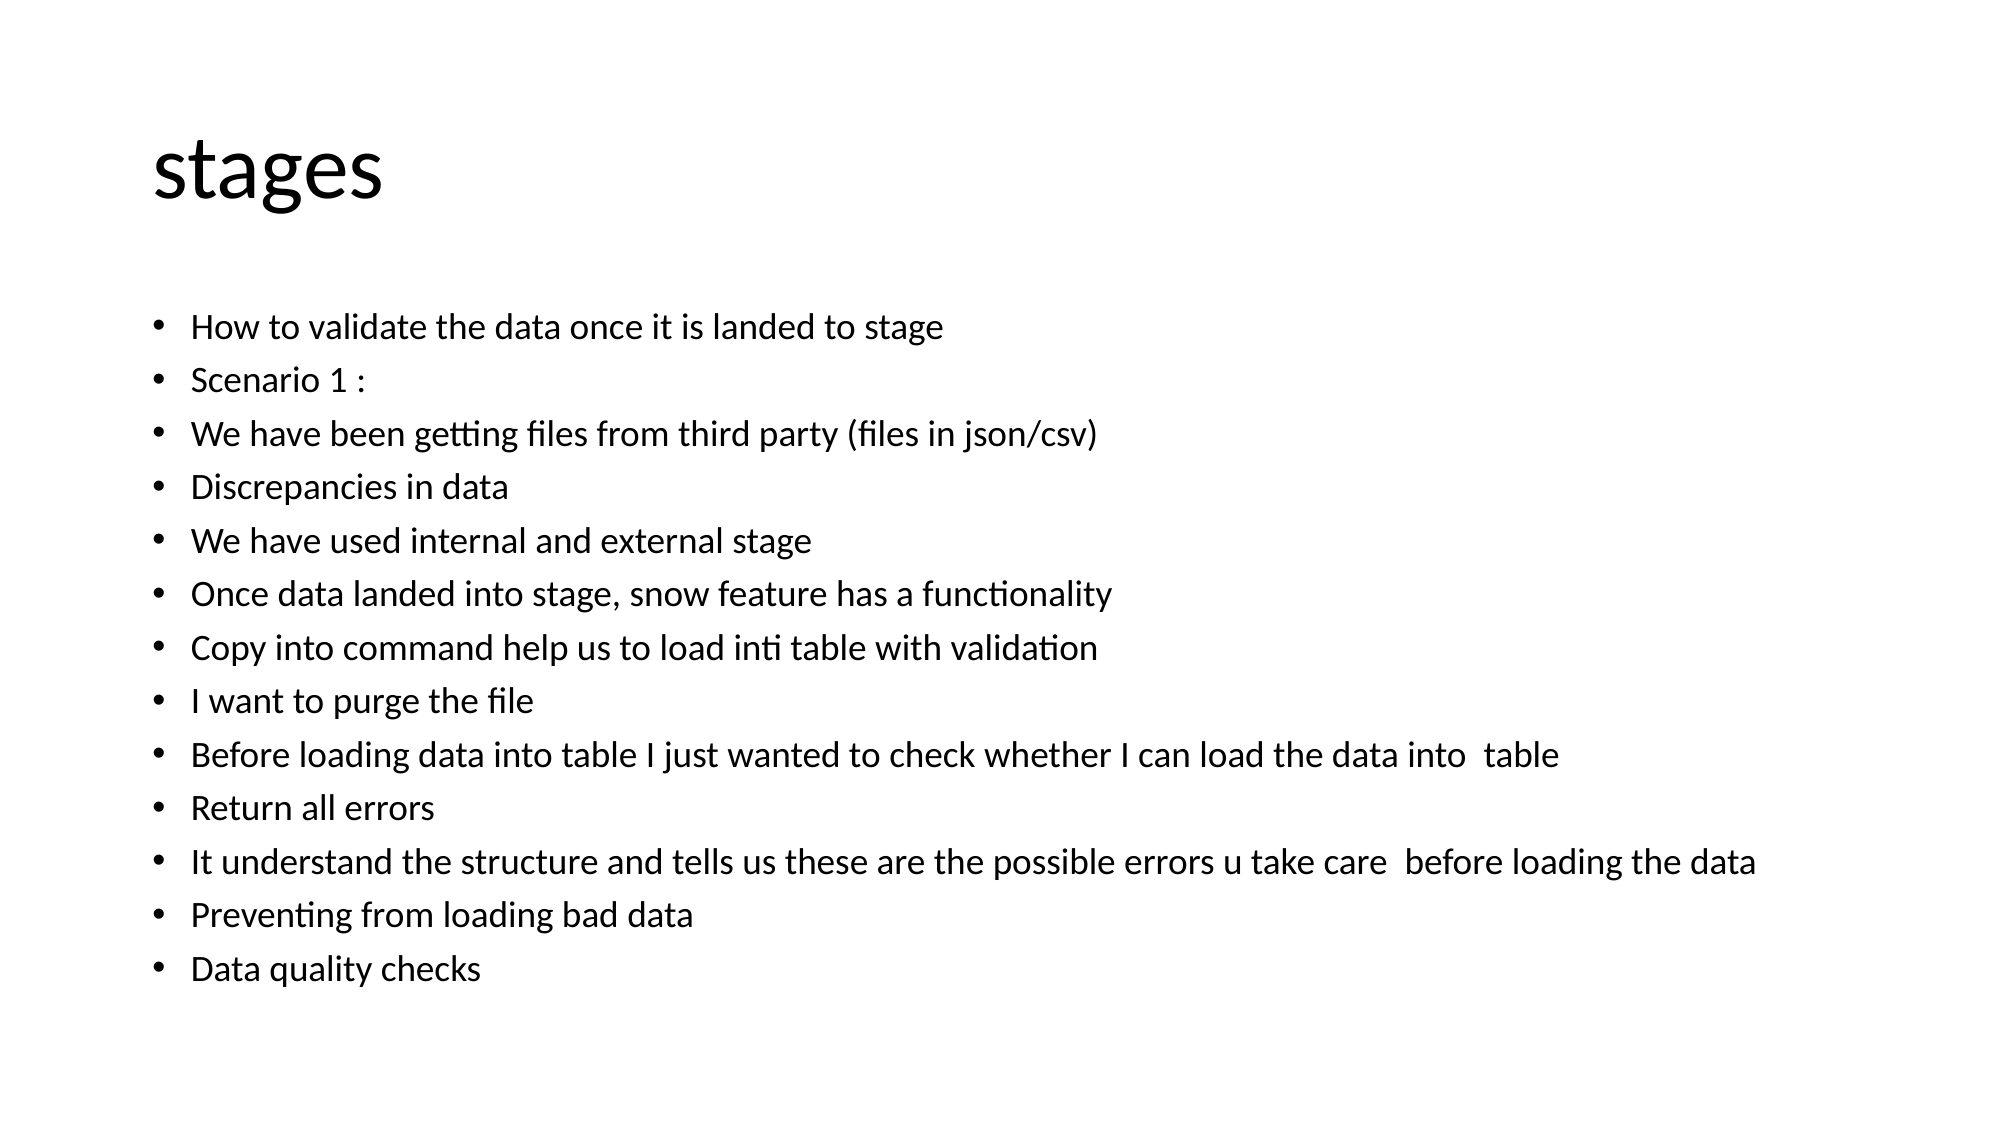

# stages
How to validate the data once it is landed to stage
Scenario 1 :
We have been getting files from third party (files in json/csv)
Discrepancies in data
We have used internal and external stage
Once data landed into stage, snow feature has a functionality
Copy into command help us to load inti table with validation
I want to purge the file
Before loading data into table I just wanted to check whether I can load the data into  table
Return all errors
It understand the structure and tells us these are the possible errors u take care  before loading the data
Preventing from loading bad data
Data quality checks